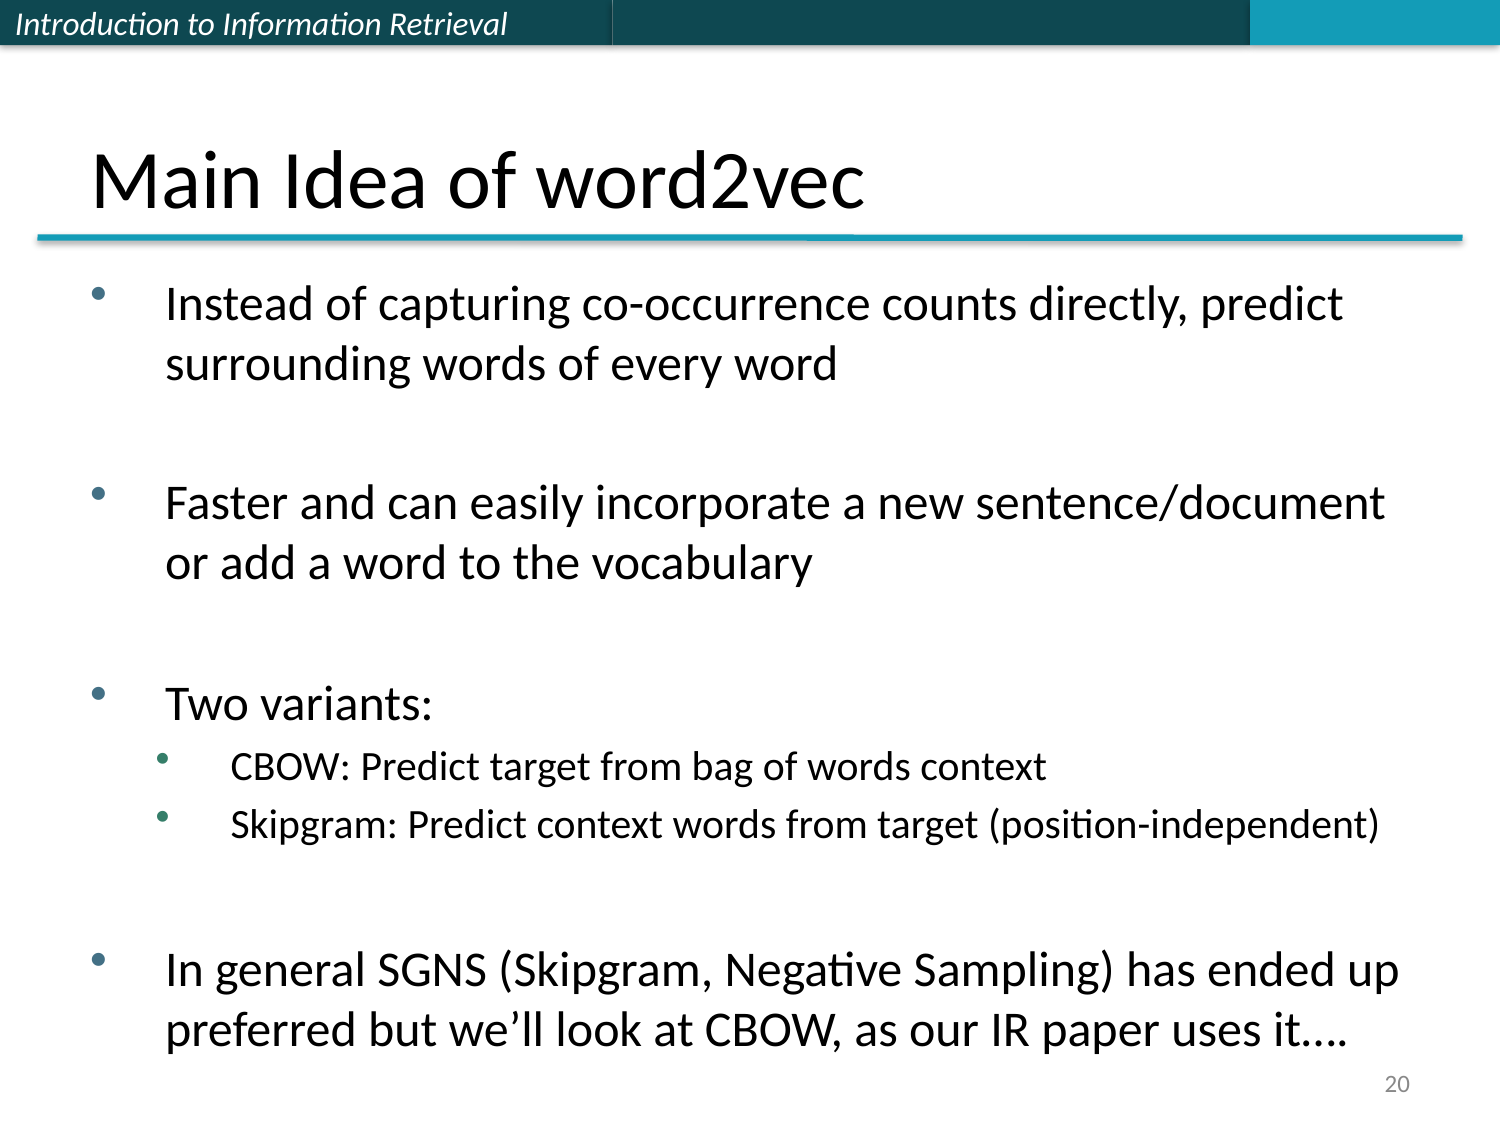

# Main Idea of word2vec
Instead of capturing co-occurrence counts directly, predict surrounding words of every word

Faster and can easily incorporate a new sentence/document or add a word to the vocabulary

Two variants:
CBOW: Predict target from bag of words context
Skipgram: Predict context words from target (position-independent)

In general SGNS (Skipgram, Negative Sampling) has ended up preferred but we’ll look at CBOW, as our IR paper uses it….

20